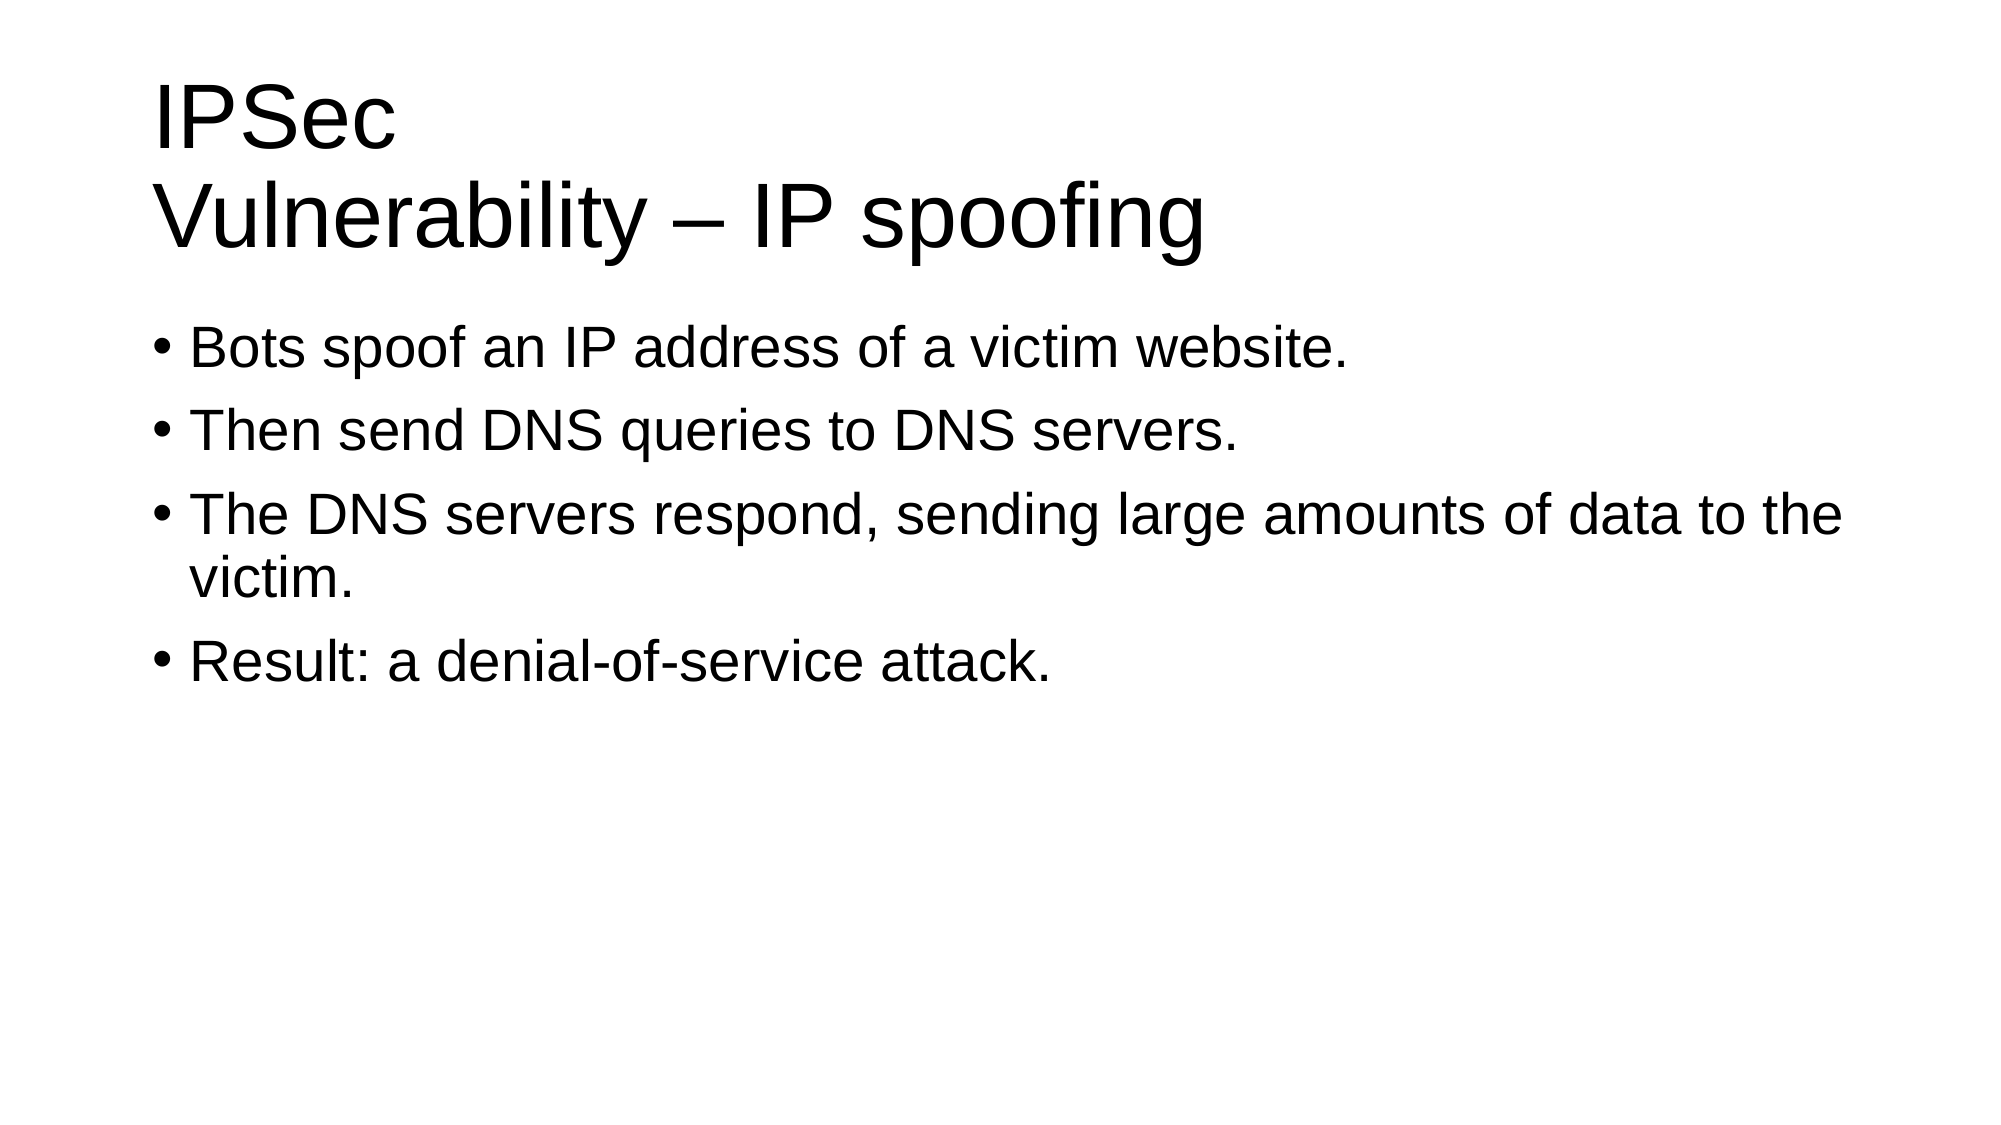

# IPSec Vulnerability – IP spoofing
Bots spoof an IP address of a victim website.
Then send DNS queries to DNS servers.
The DNS servers respond, sending large amounts of data to the victim.
Result: a denial-of-service attack.